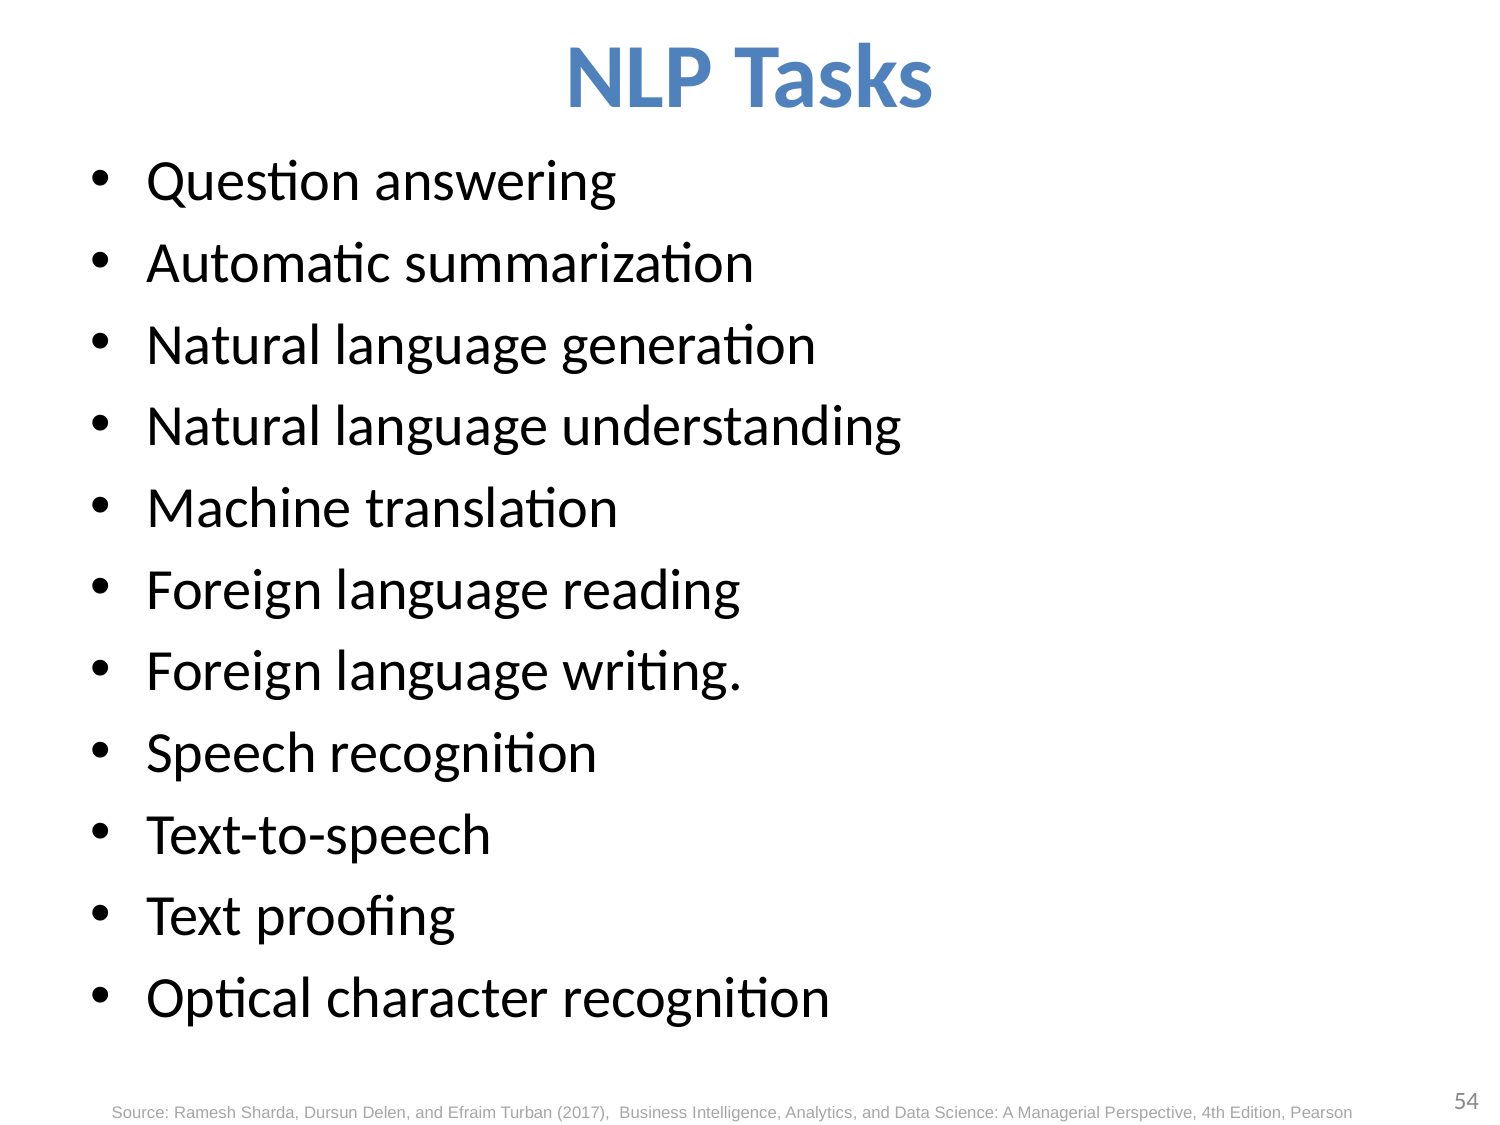

# NLP Tasks
Question answering
Automatic summarization
Natural language generation
Natural language understanding
Machine translation
Foreign language reading
Foreign language writing.
Speech recognition
Text-to-speech
Text proofing
Optical character recognition

54
Source: Ramesh Sharda, Dursun Delen, and Efraim Turban (2017),  Business Intelligence, Analytics, and Data Science: A Managerial Perspective, 4th Edition, Pearson